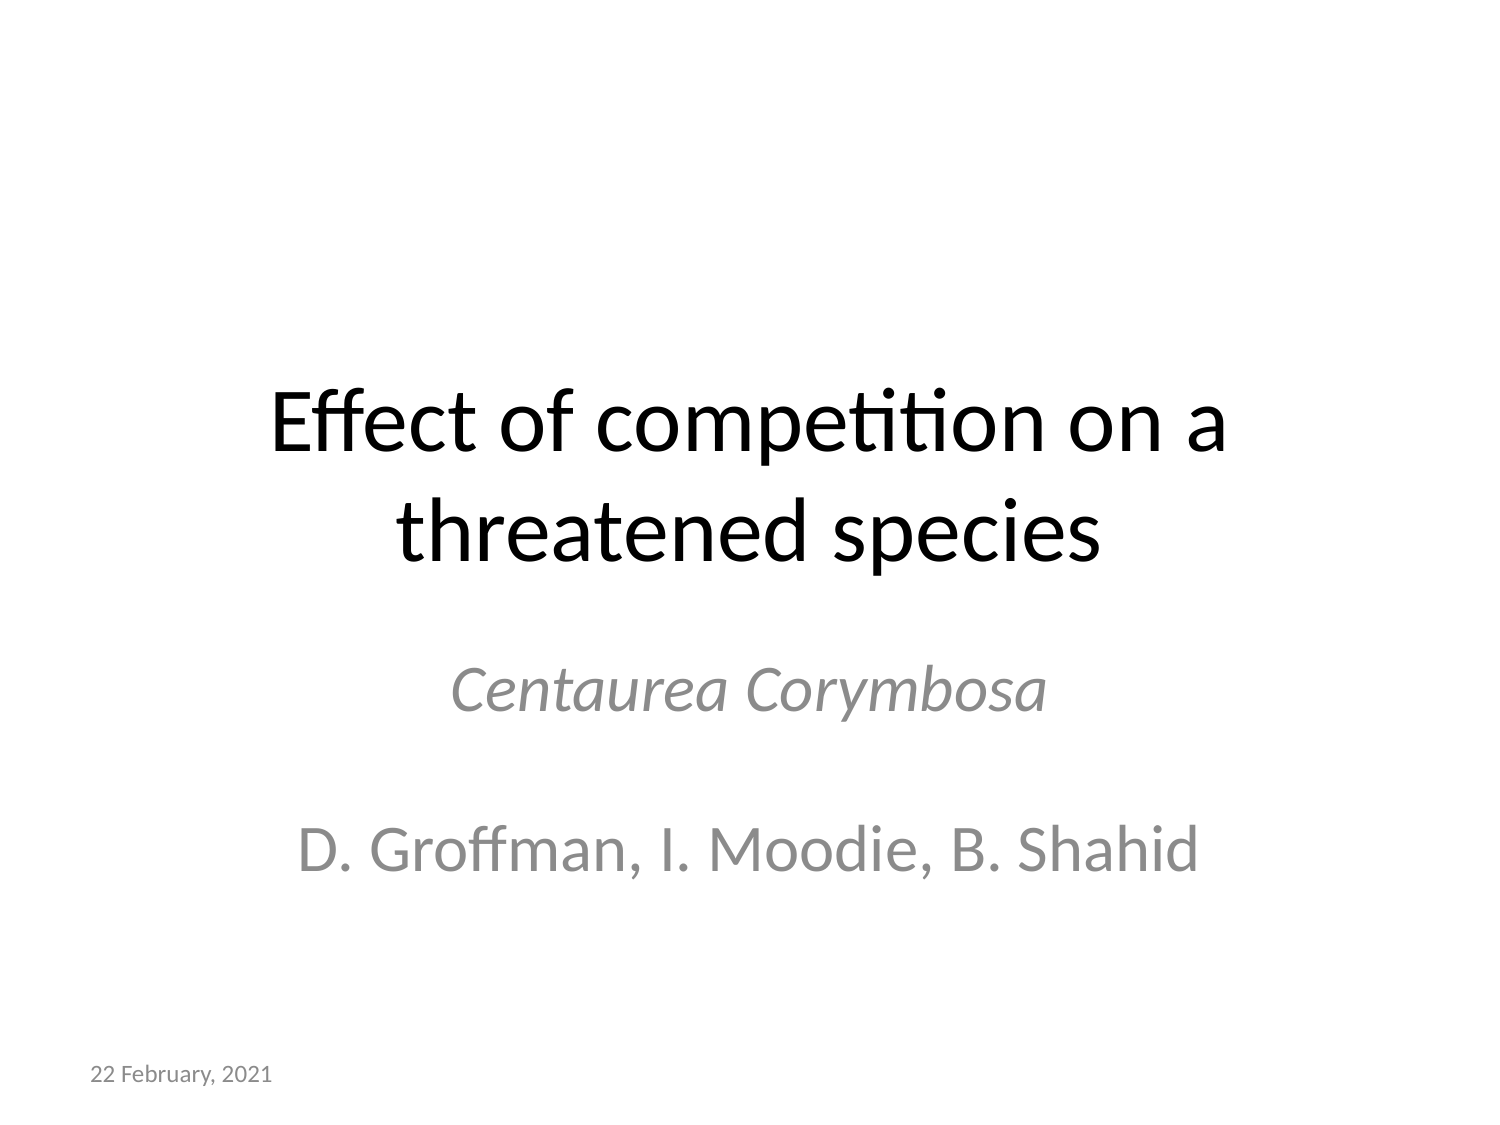

# Effect of competition on a threatened species
Centaurea Corymbosa
D. Groffman, I. Moodie, B. Shahid
22 February, 2021